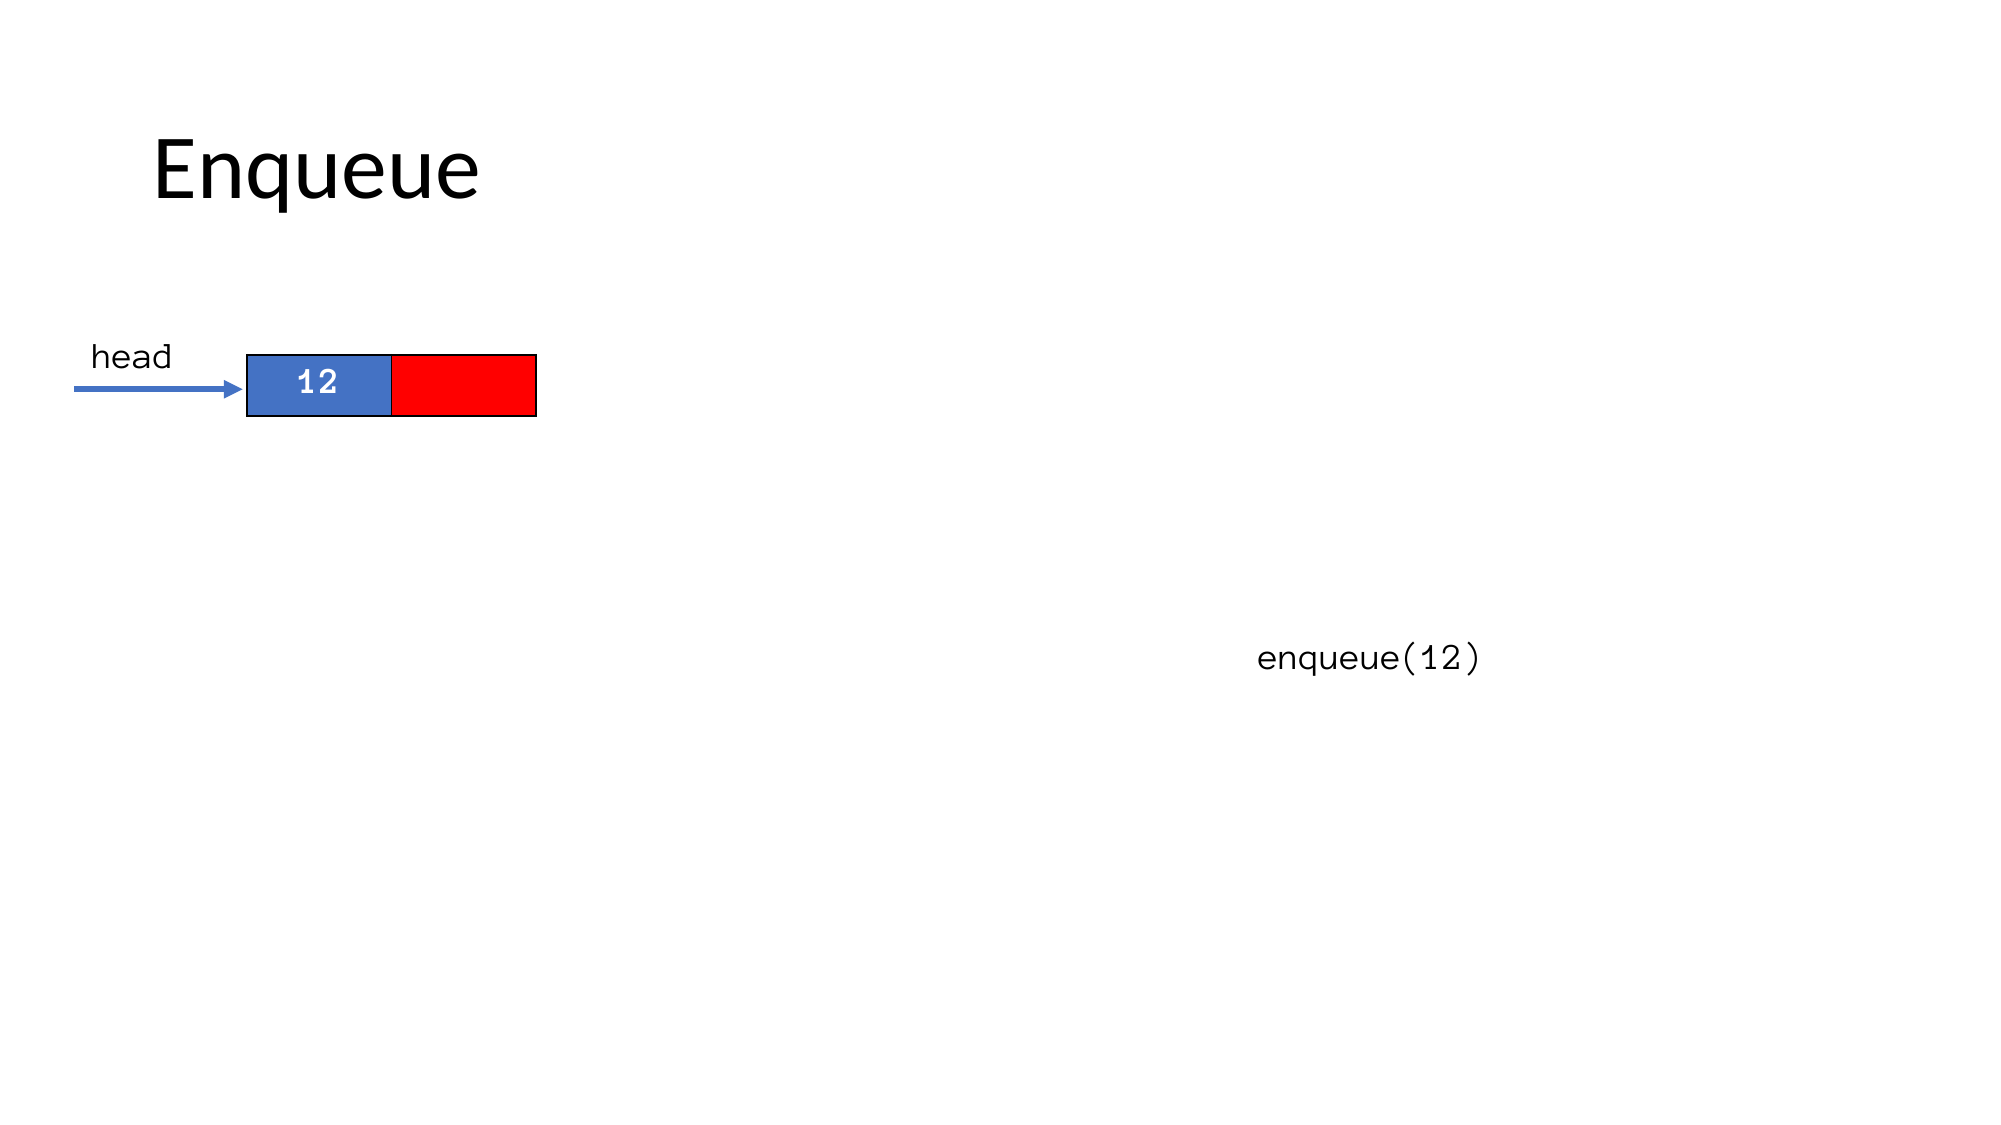

# Enqueue
head
| 12 |  |
| --- | --- |
enqueue(12)